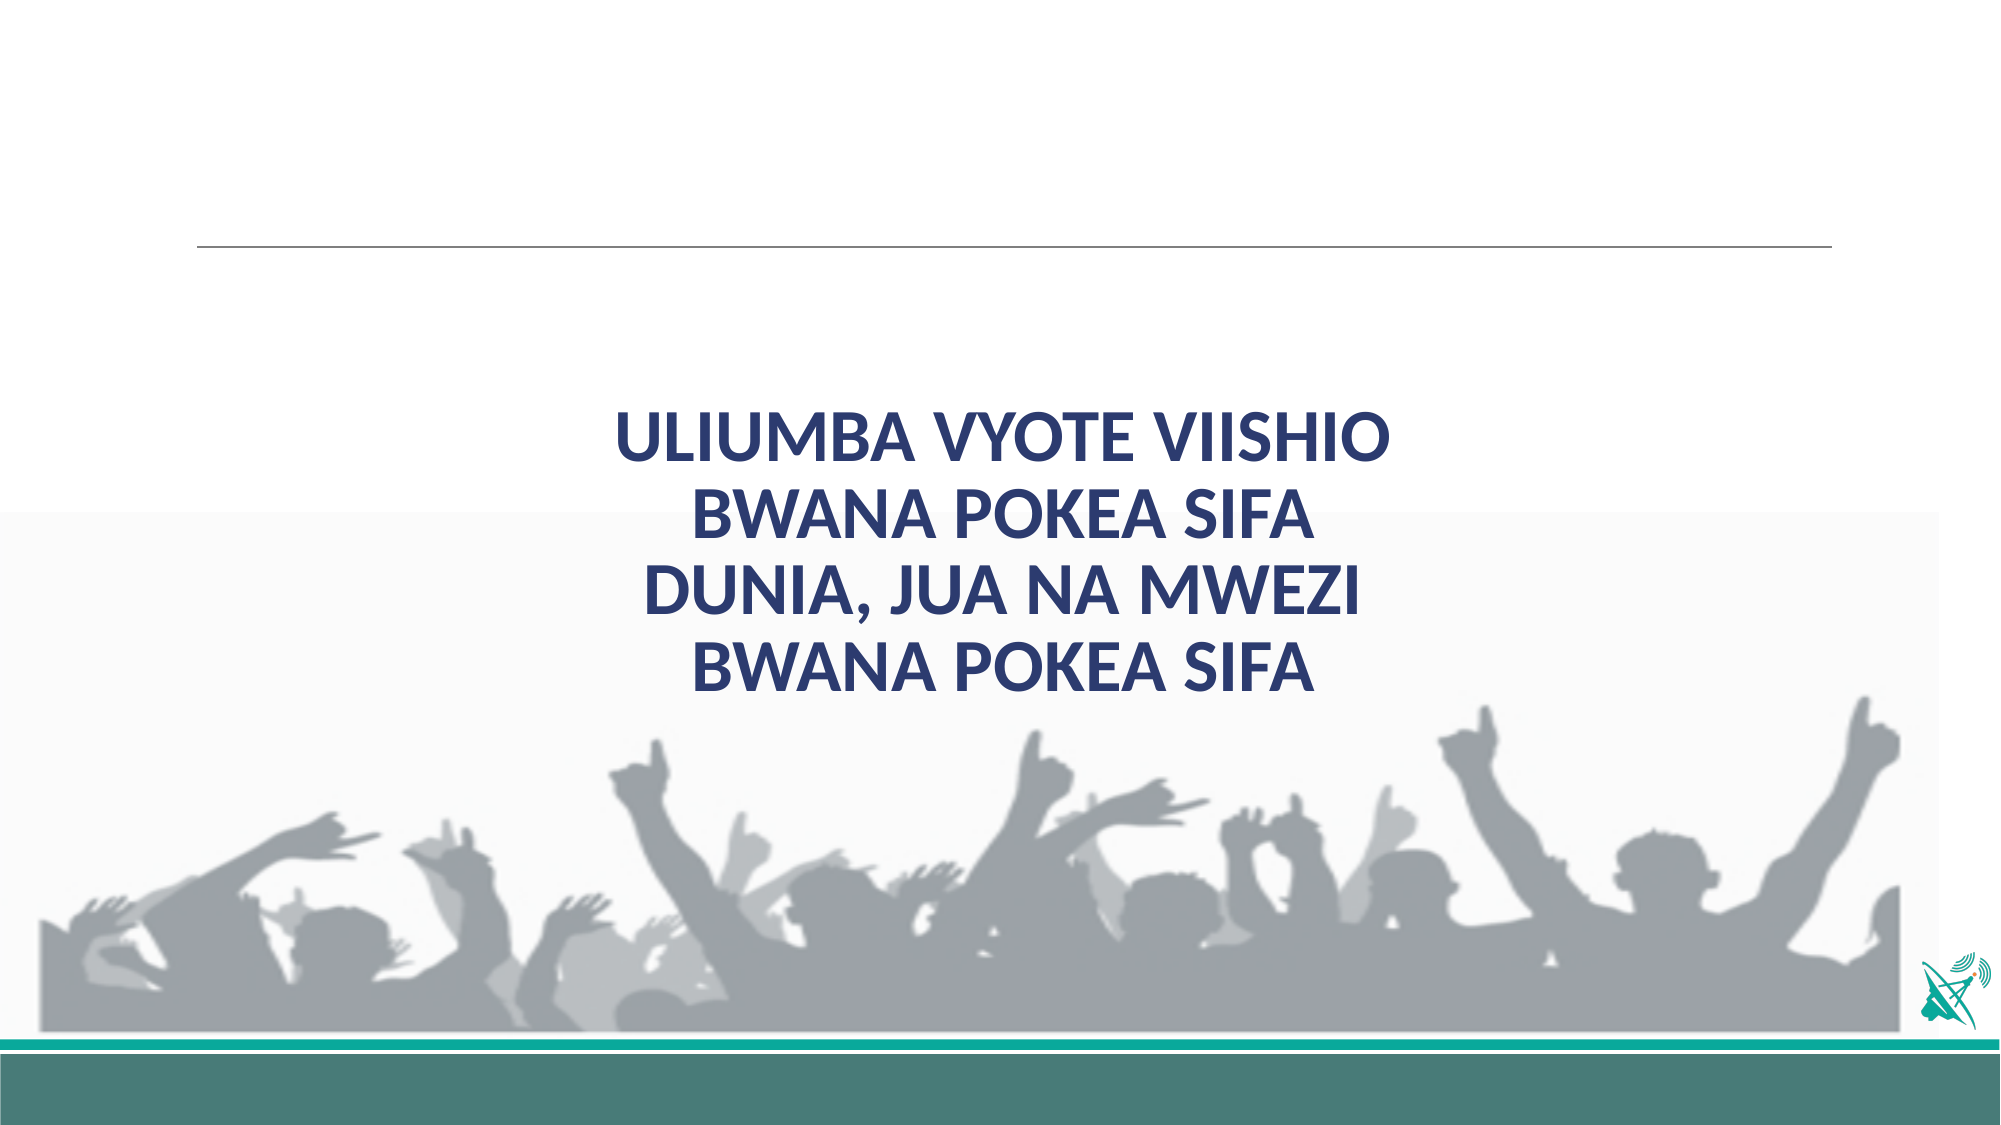

# ULIUMBA VYOTE VIISHIO BWANA POKEA SIFA DUNIA, JUA NA MWEZI BWANA POKEA SIFA